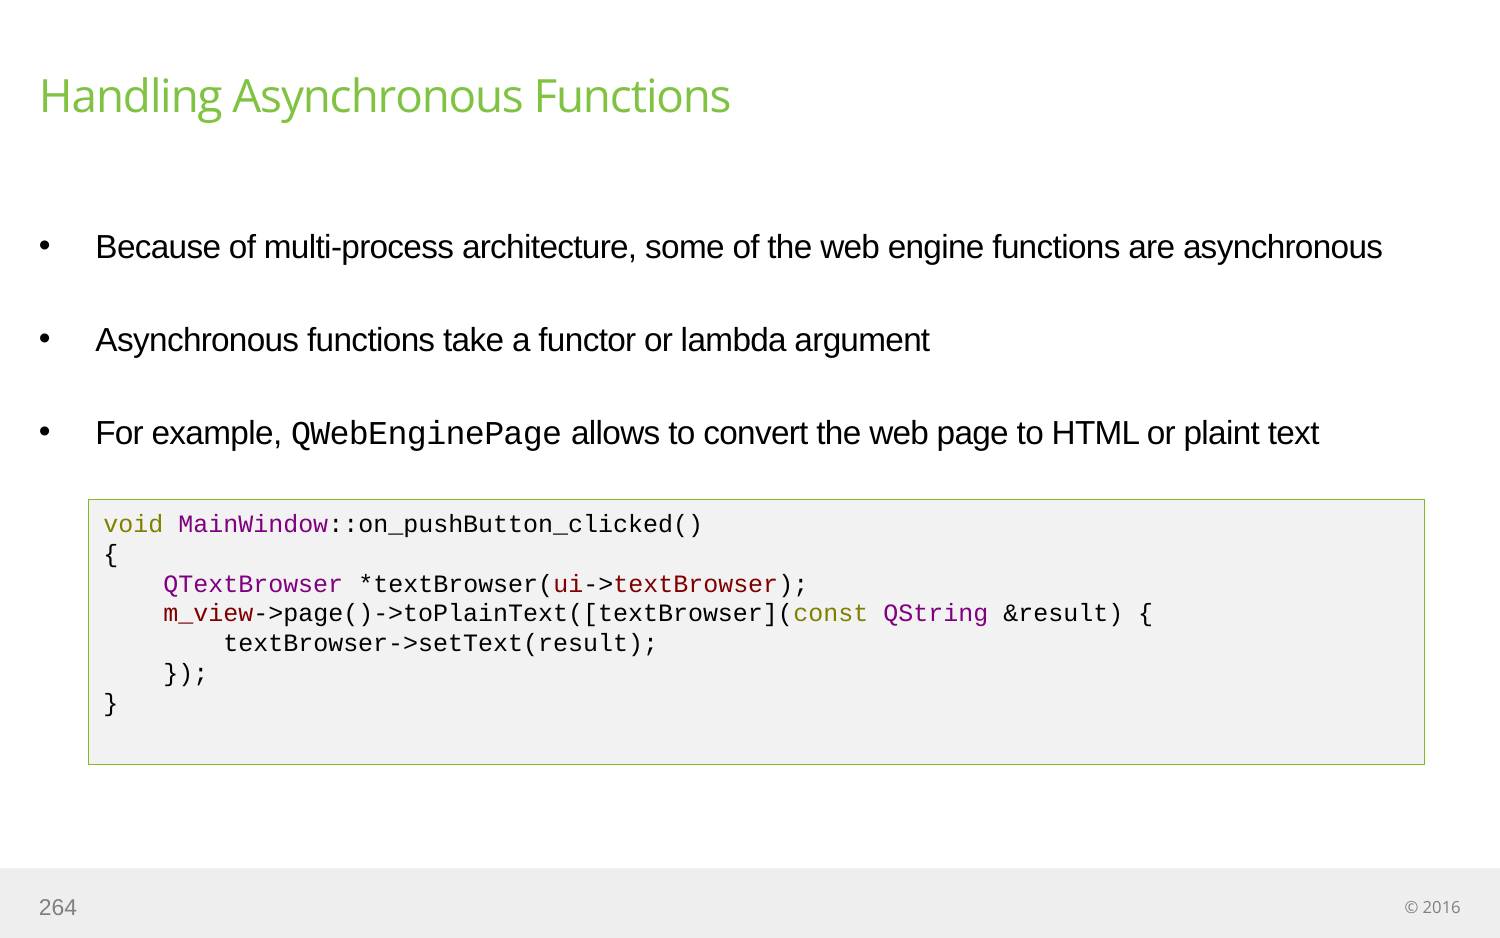

# Handling Asynchronous Functions
Because of multi-process architecture, some of the web engine functions are asynchronous

Asynchronous functions take a functor or lambda argument

For example, QWebEnginePage allows to convert the web page to HTML or plaint text

void MainWindow::on_pushButton_clicked()
{
    QTextBrowser *textBrowser(ui->textBrowser);
    m_view->page()->toPlainText([textBrowser](const QString &result) {
        textBrowser->setText(result);
    });
}
264
© 2016